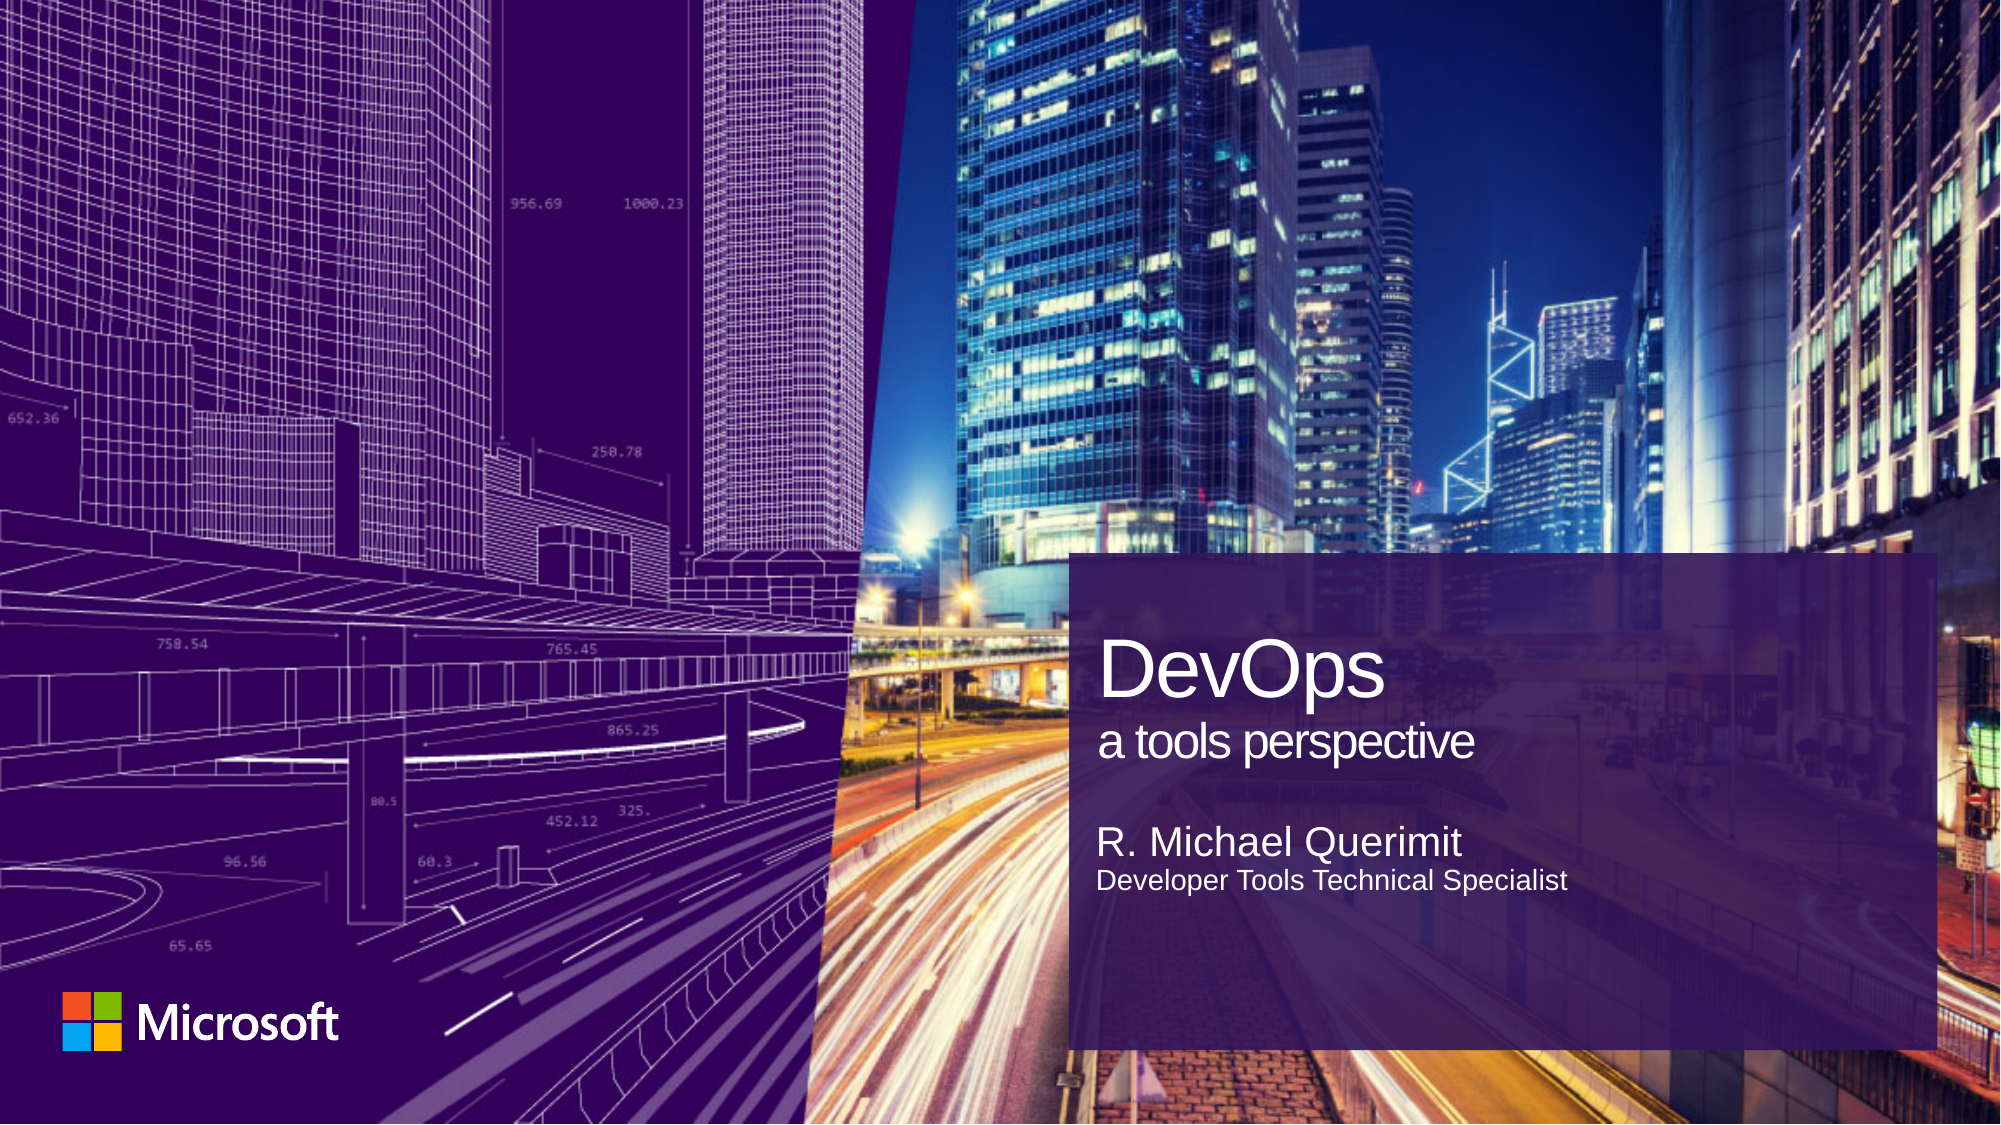

# DevOps a tools perspective
R. Michael Querimit
Developer Tools Technical Specialist